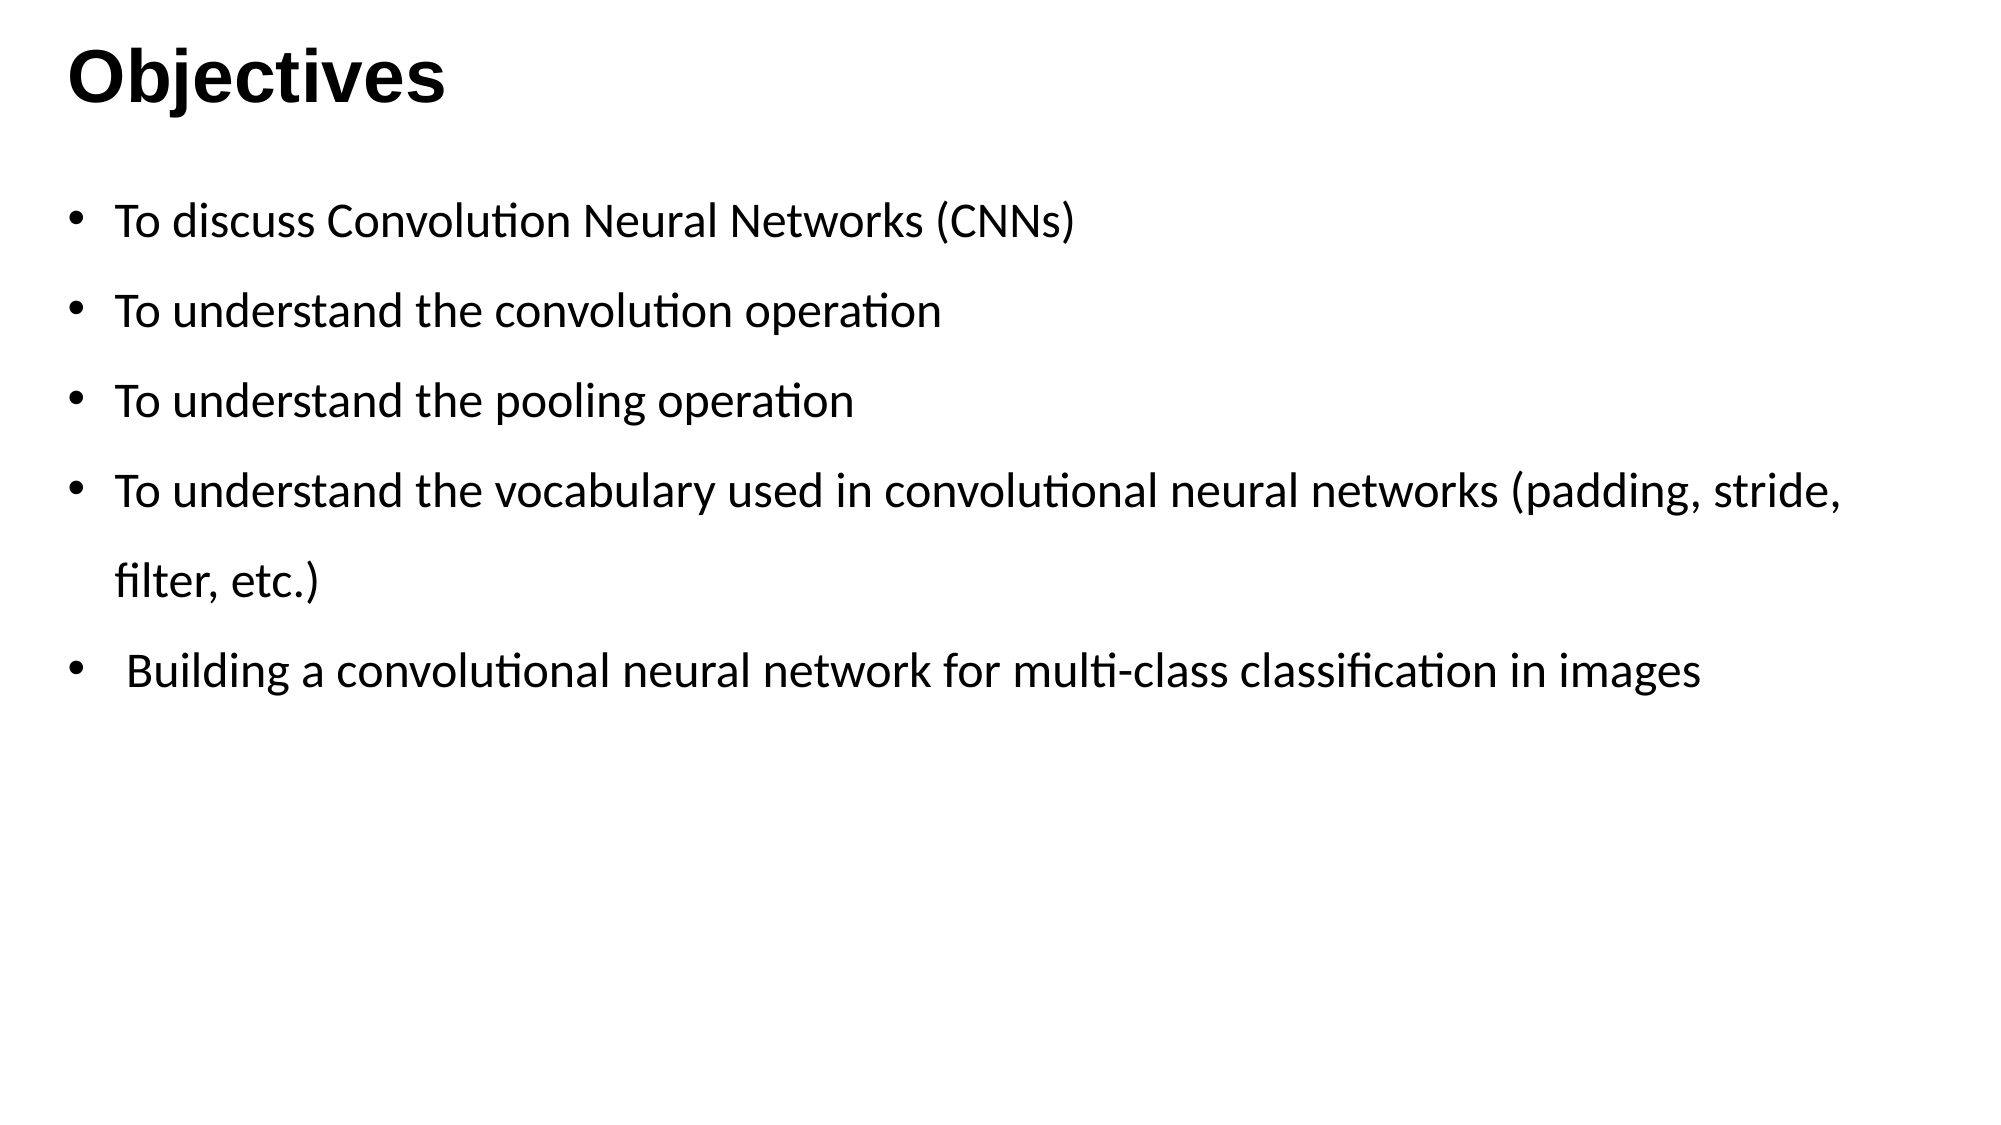

# Objectives
To discuss Convolution Neural Networks (CNNs)
To understand the convolution operation
To understand the pooling operation
To understand the vocabulary used in convolutional neural networks (padding, stride, filter, etc.)
 Building a convolutional neural network for multi-class classification in images